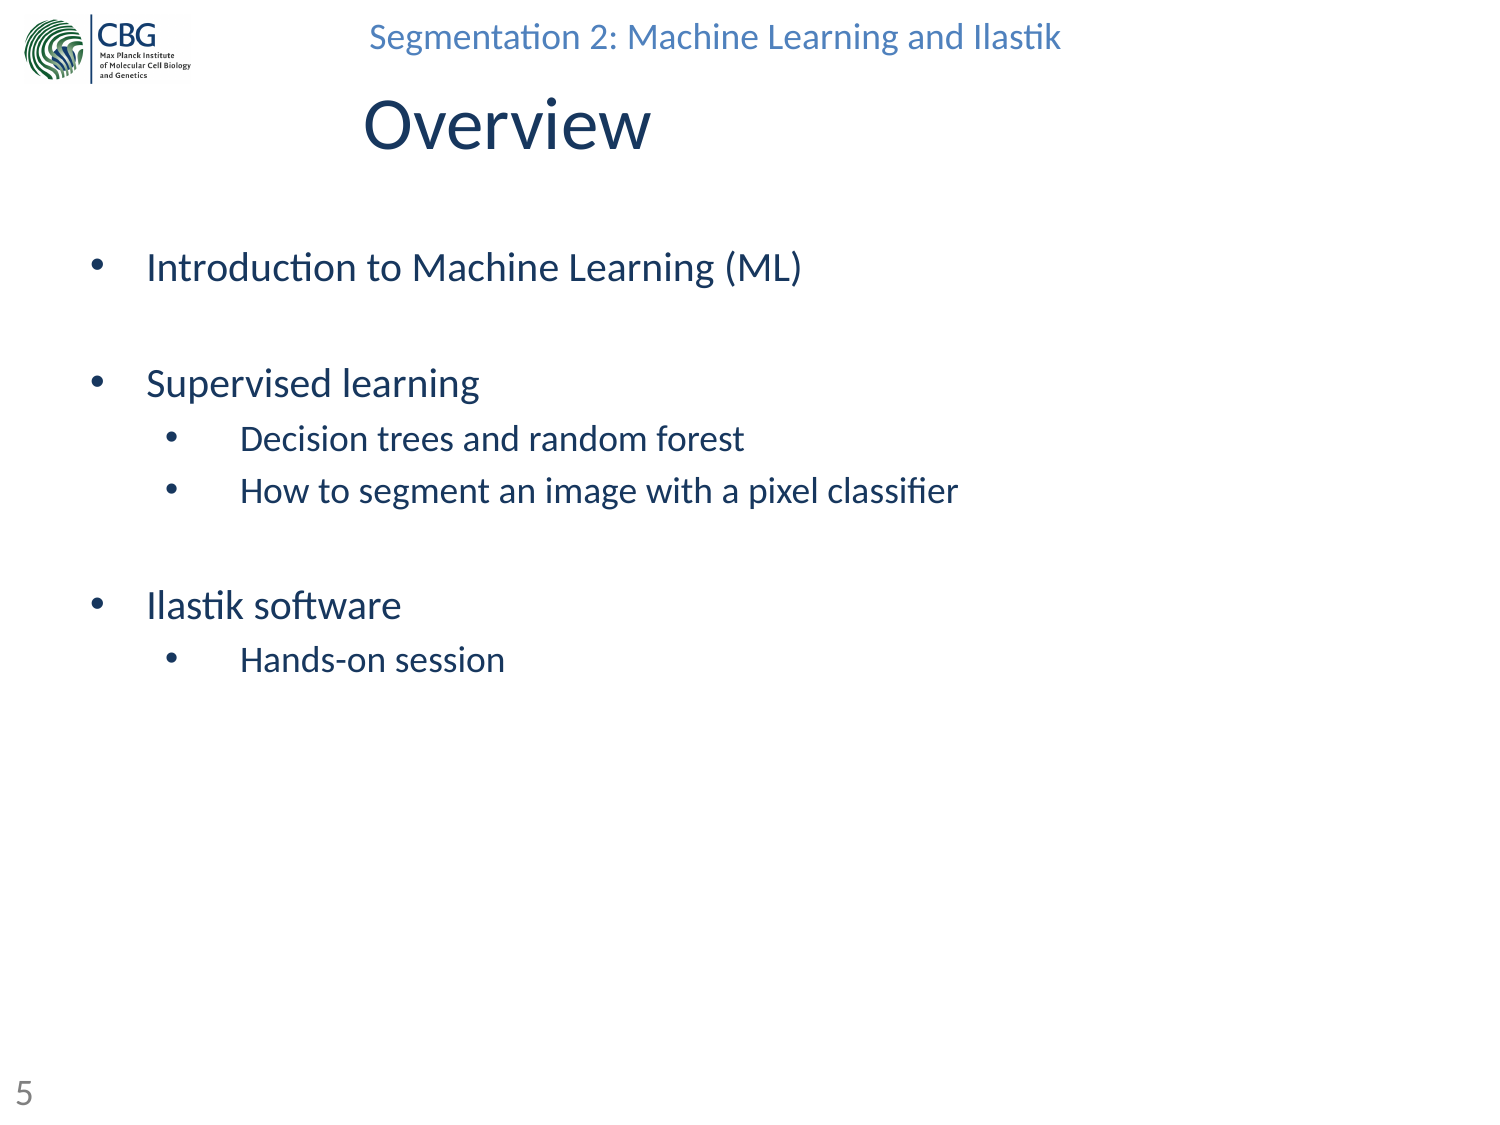

# Overview
Introduction to Machine Learning (ML)

Supervised learning
Decision trees and random forest
How to segment an image with a pixel classifier

Ilastik software
Hands-on session